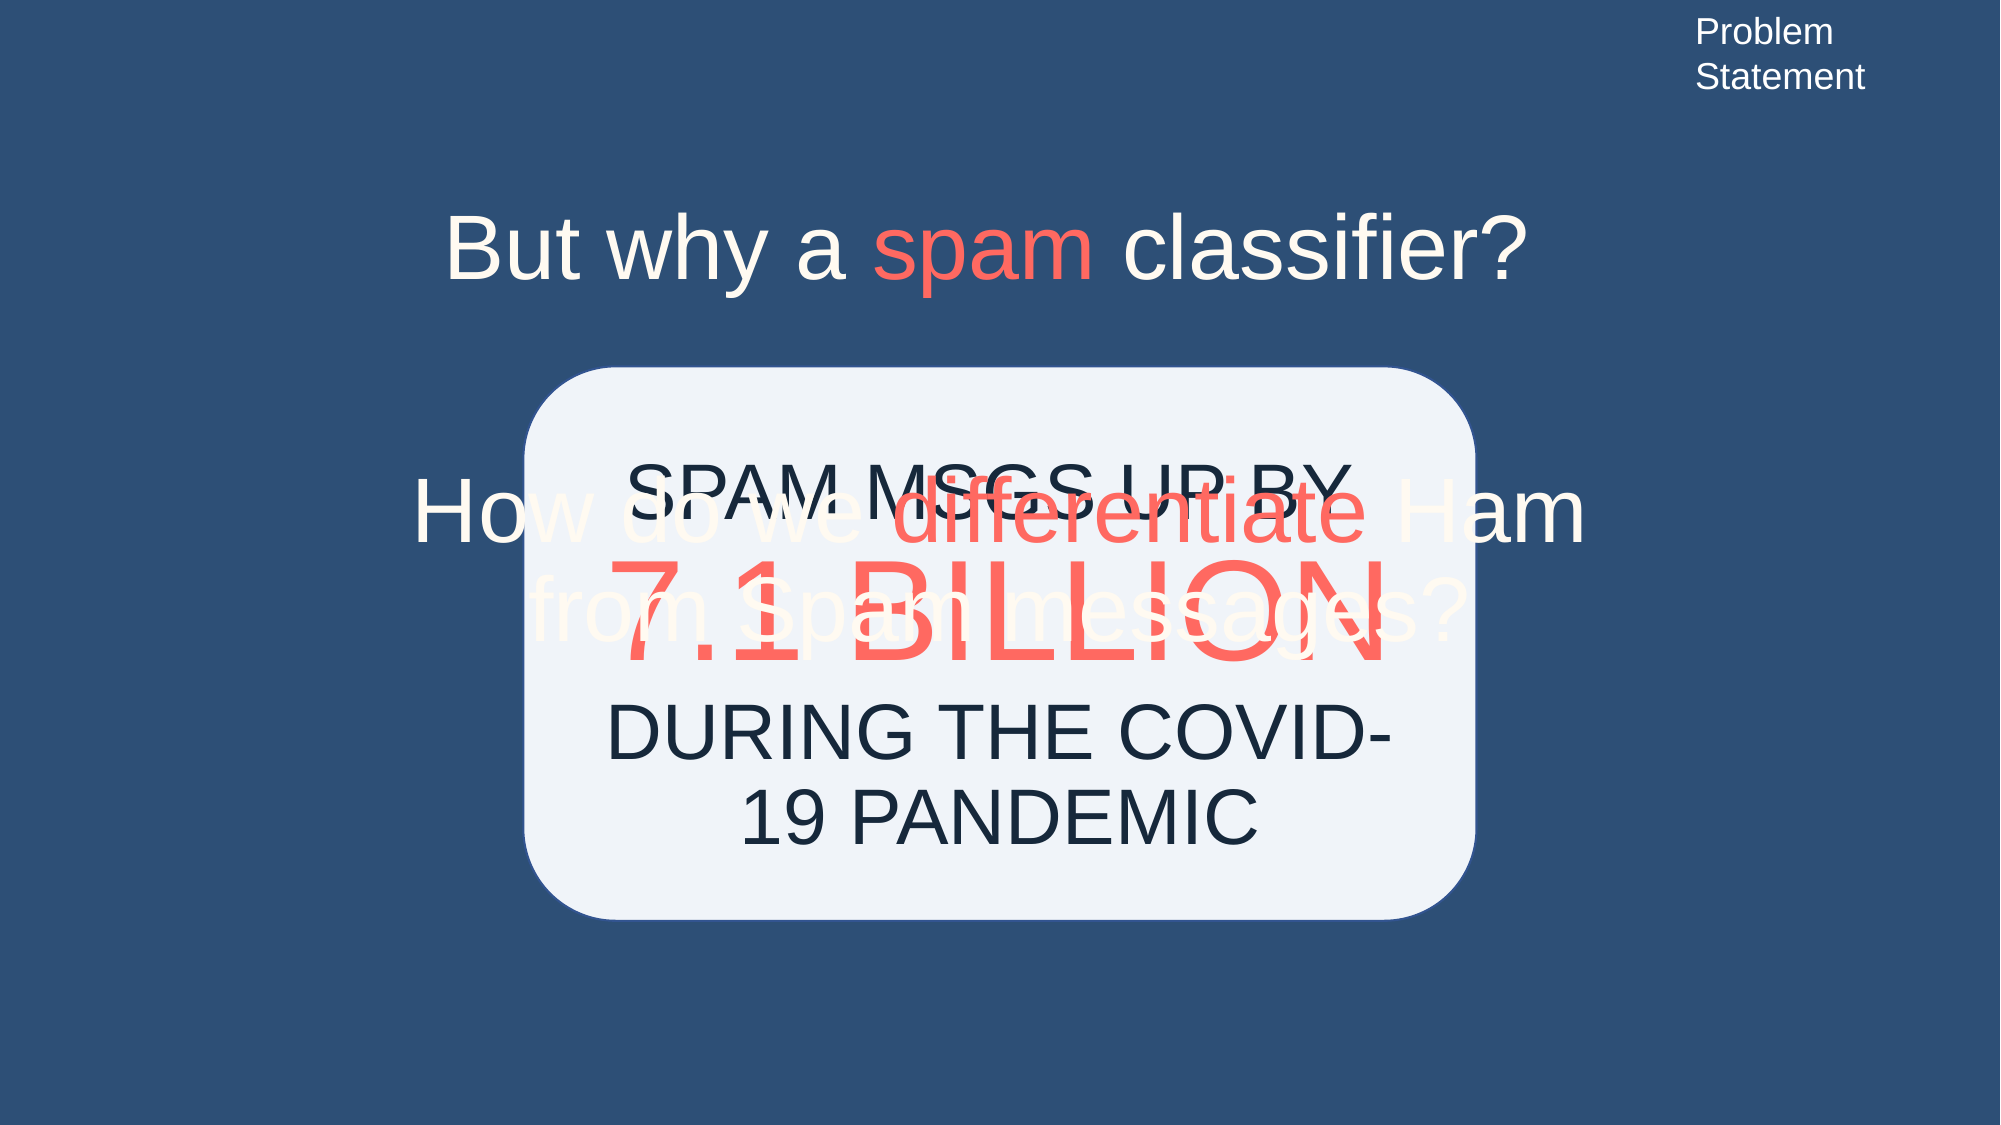

Problem Statement
But why a spam classifier?

SPAM MSGS UP BY
7.1 BILLION
DURING THE COVID-19 PANDEMIC
How do we differentiate Ham from Spam messages?